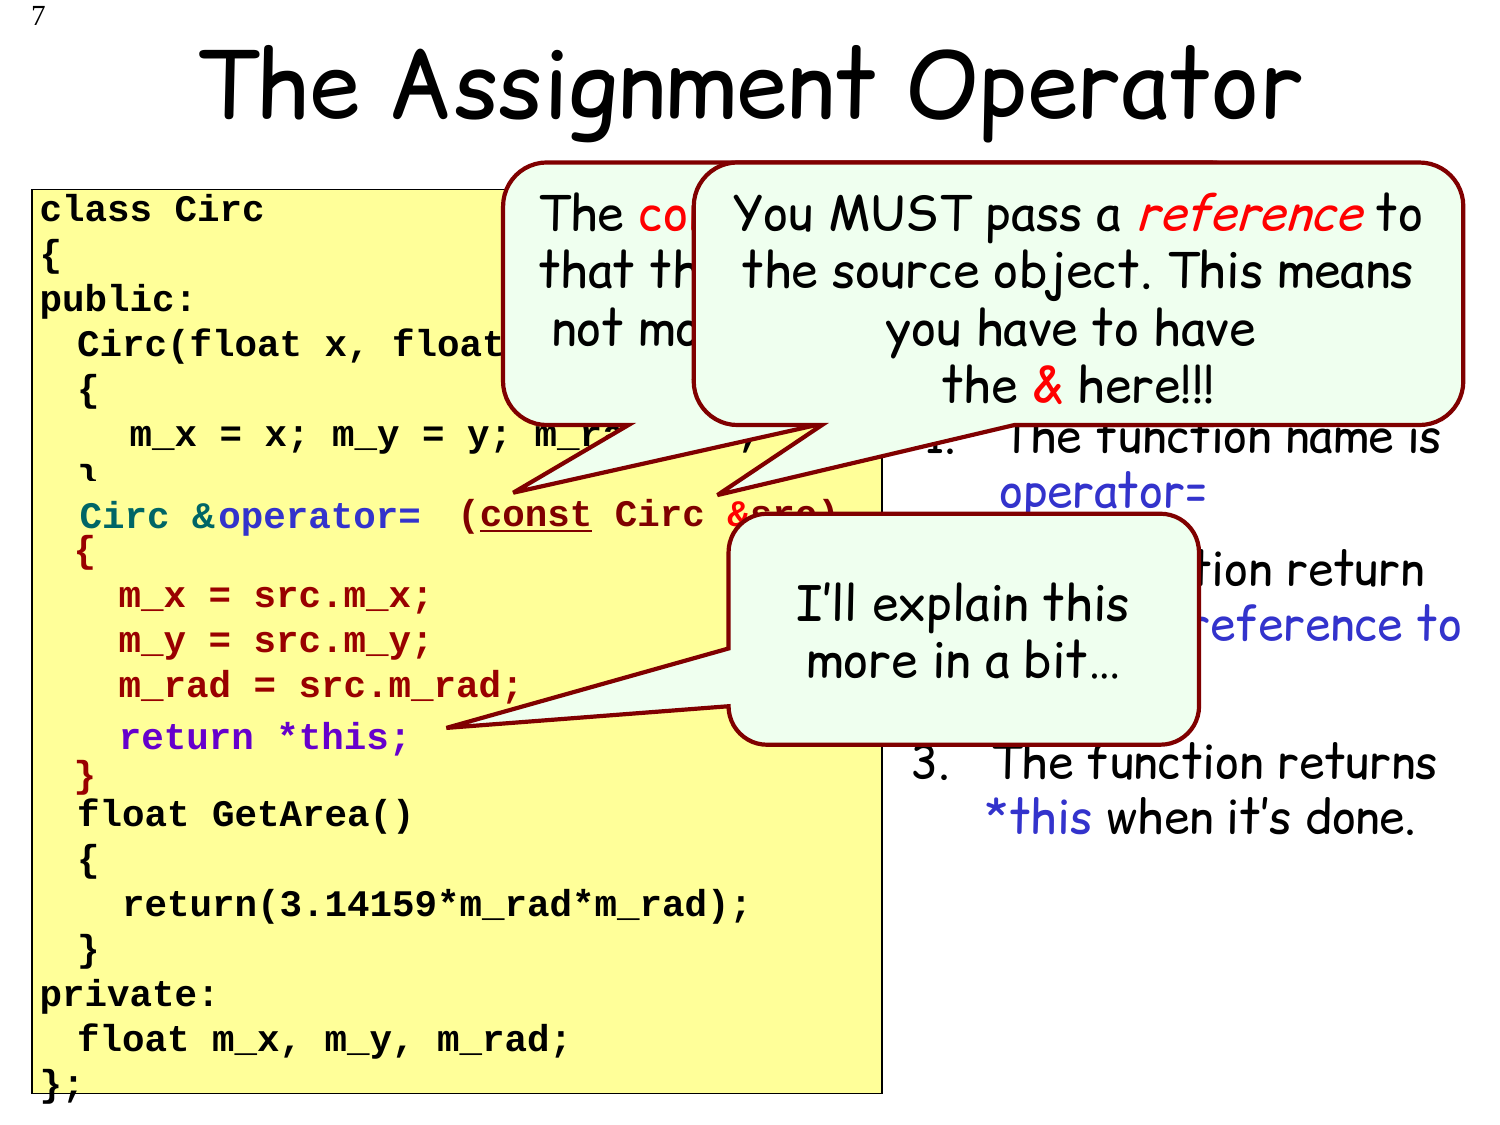

The Assignment Operator
7
The const keyword guarantees that the source object (src) is not modified during the copy.
You MUST pass a reference to the source object. This means you have to have
the & here!!!
Now let’s see what a real assignment operator
looks like.
class Circ
{
public:
	Circ(float x, float y, float r)
	{
    m_x = x; m_y = y; m_rad = r;
	}

	float GetArea()
	{
	  return(3.14159*m_rad*m_rad);
	}
private:
	float m_x, m_y, m_rad;
};

The function name is operator=
void setMeEqualTo
(const Circ &src)
Circ &

operator=

I’ll explain this more in a bit…
{
  m_x = src.m_x;
  m_y = src.m_y;
  m_rad = src.m_rad;

}
2.   The function return type is a reference to the class.
return *this;

3.   The function returns *this when it’s done.